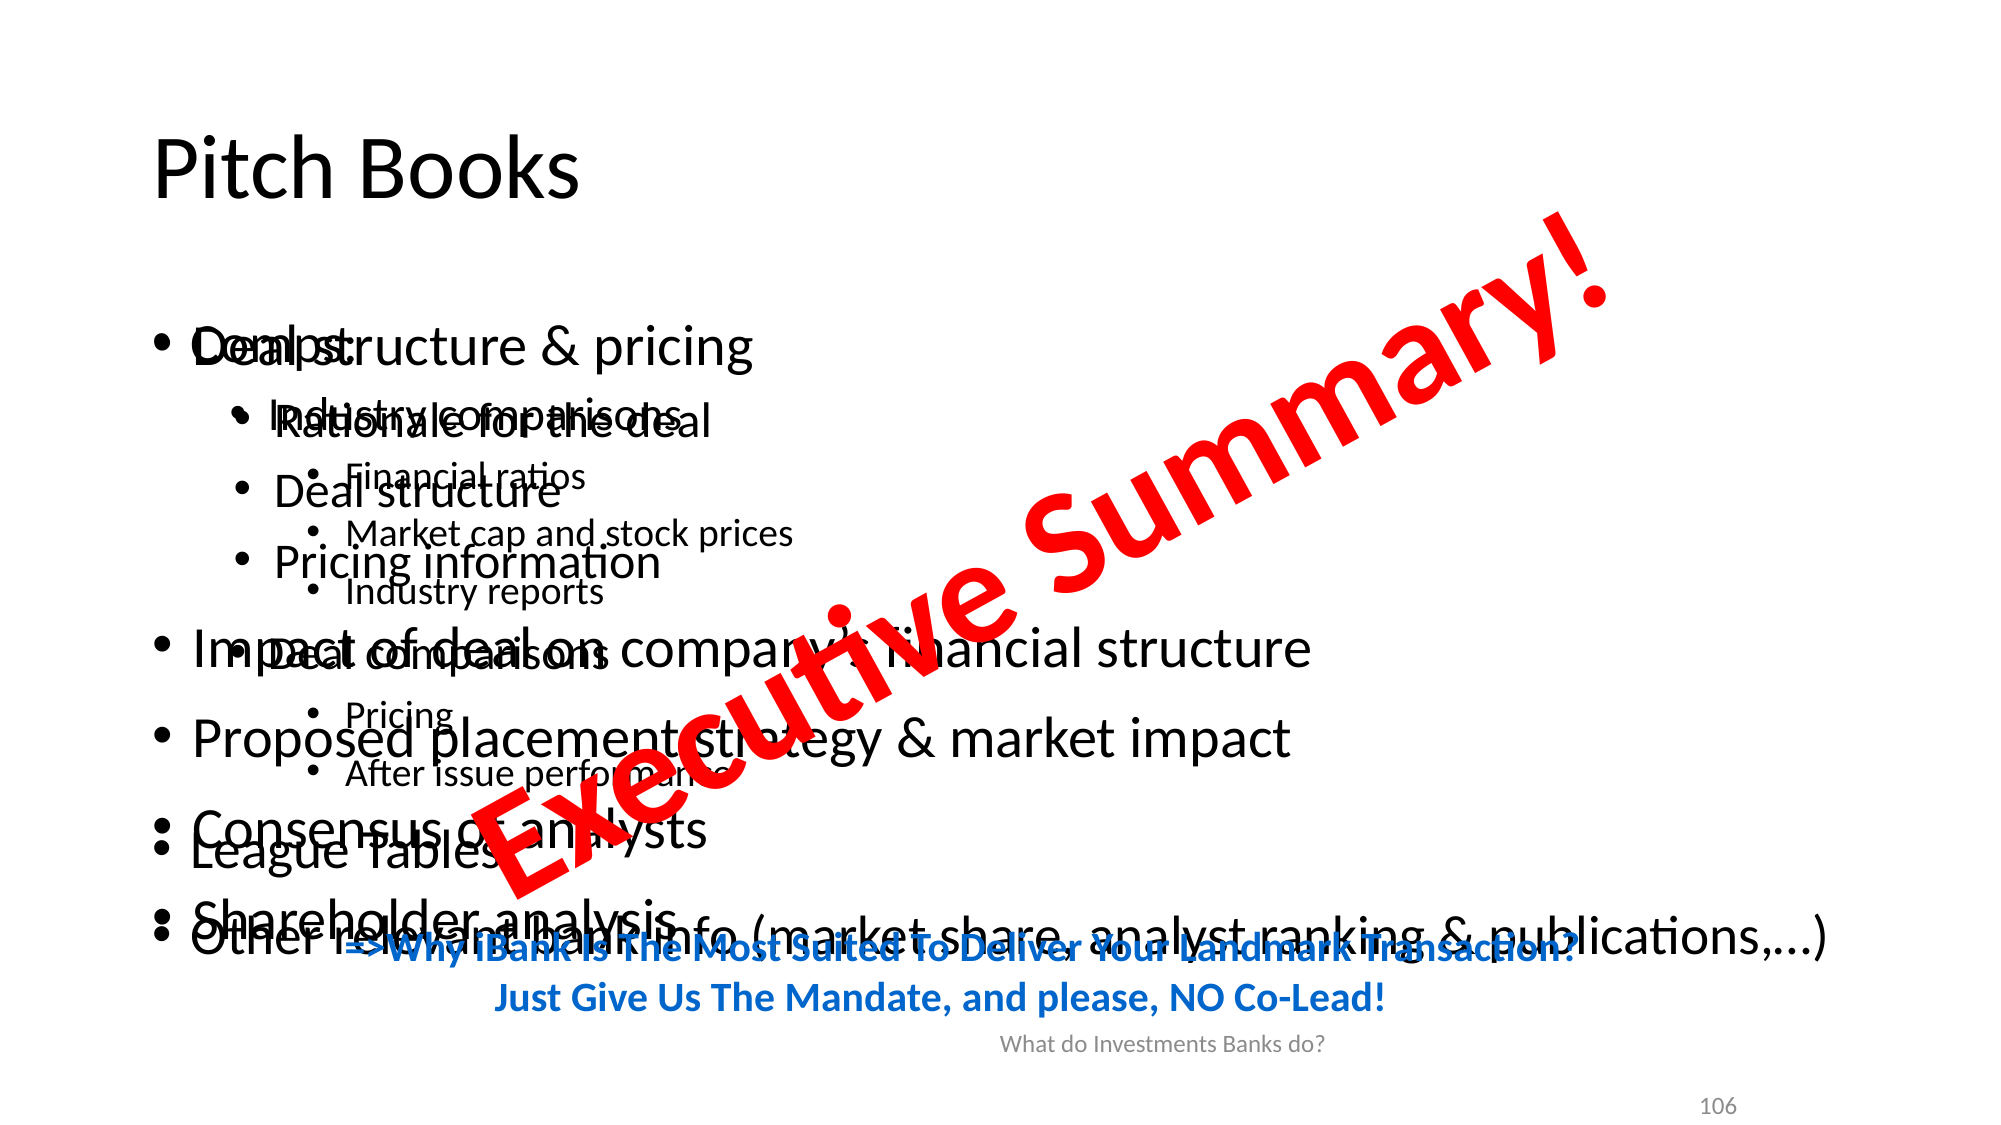

# Pitch Books
Deal structure & pricing
Rationale for the deal
Deal structure
Pricing information
Impact of deal on company’s financial structure
Proposed placement strategy & market impact
Consensus of analysts
Shareholder analysis
Comps:
Industry comparisons
Financial ratios
Market cap and stock prices
Industry reports
Deal comparisons
Pricing
After issue performance
League Tables
Other relevant bank info (market share, analyst ranking & publications,…)
Executive Summary!
=>Why iBank Is The Most Suited To Deliver Your Landmark Transaction?
	Just Give Us The Mandate, and please, NO Co-Lead!
What do Investments Banks do?
106